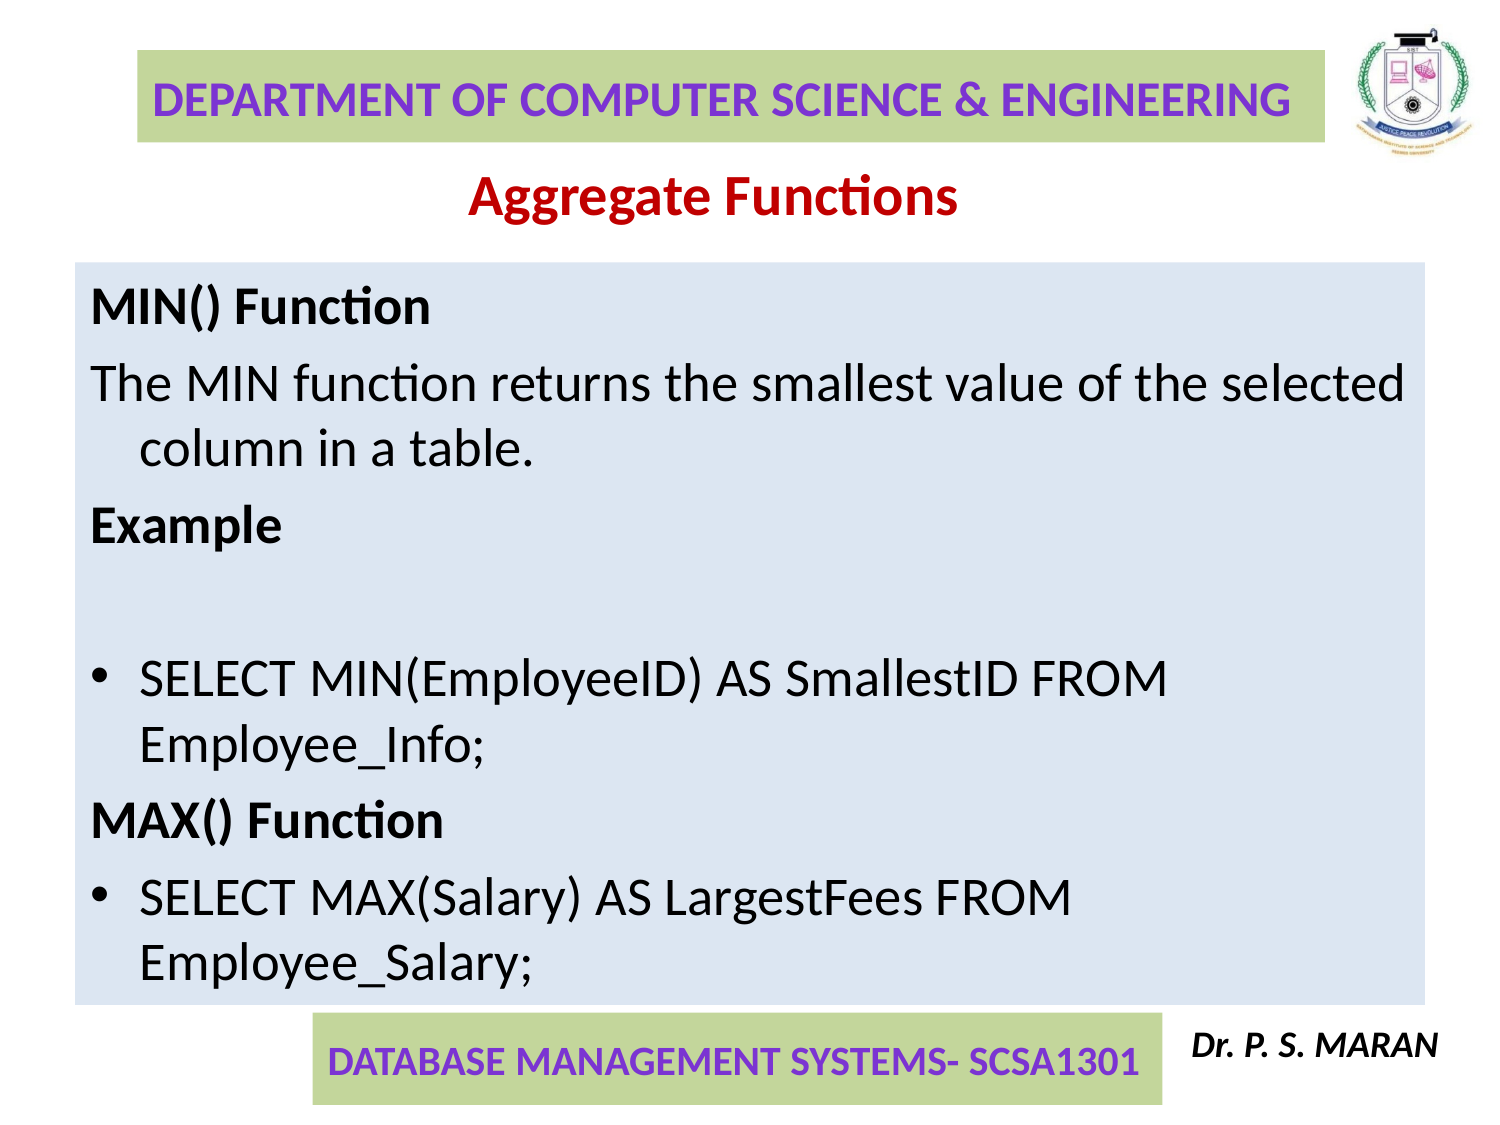

Aggregate Functions
MIN() Function
The MIN function returns the smallest value of the selected column in a table.
Example

SELECT MIN(EmployeeID) AS SmallestID FROM Employee_Info;
MAX() Function
SELECT MAX(Salary) AS LargestFees FROM Employee_Salary;